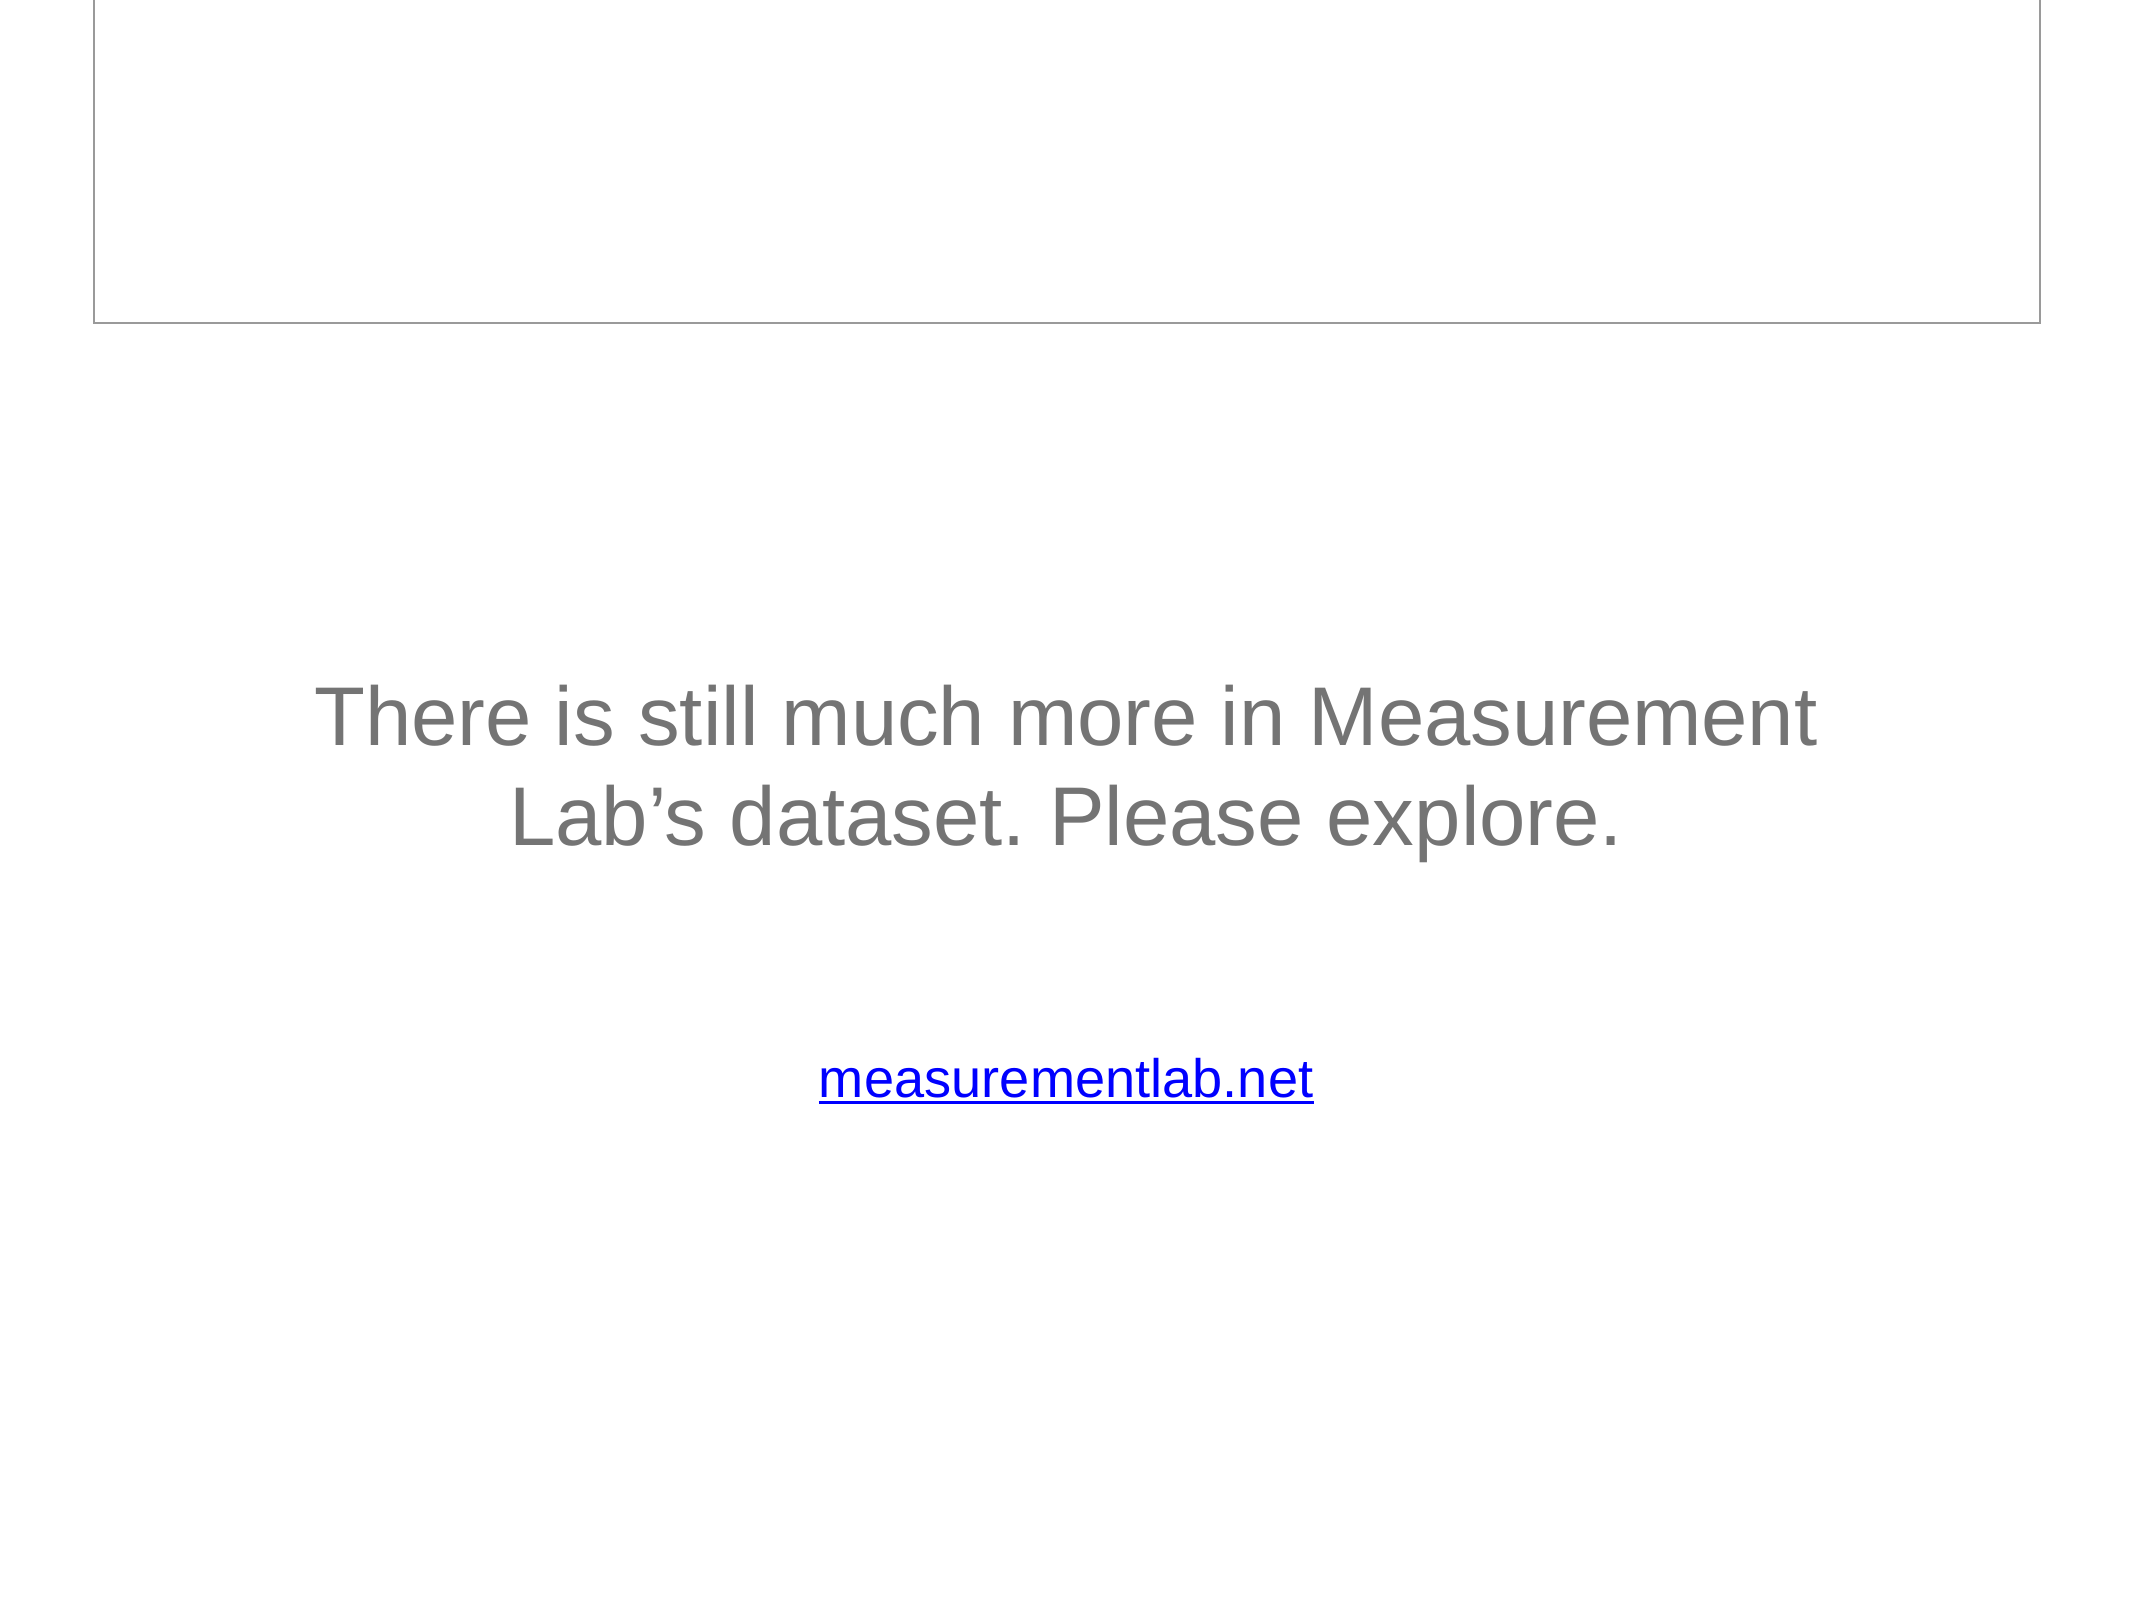

There is still much more in Measurement Lab’s dataset. Please explore.
measurementlab.net